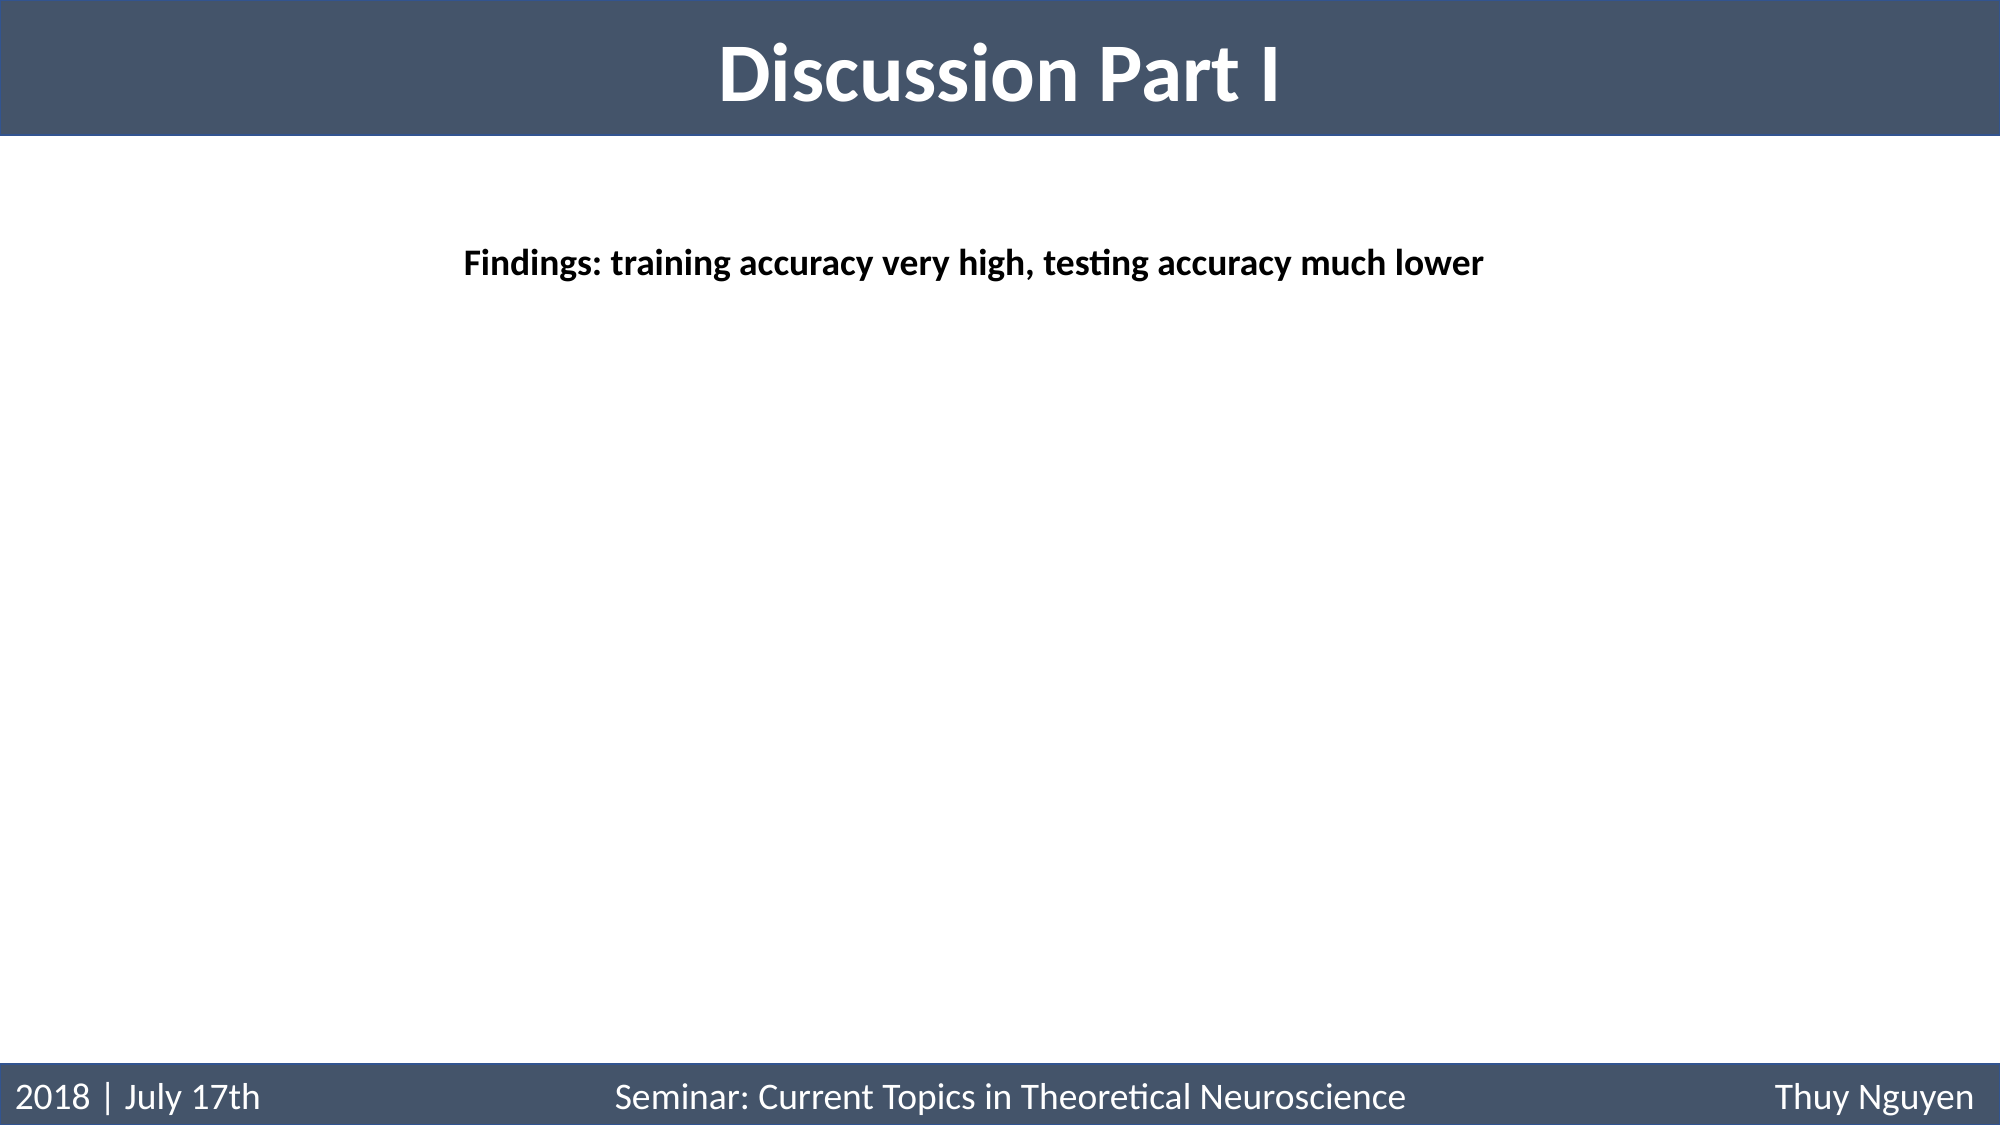

Discussion Part I
Findings: training accuracy very high, testing accuracy much lower

2018 | July 17th			Seminar: Current Topics in Theoretical Neuroscience		             Thuy Nguyen